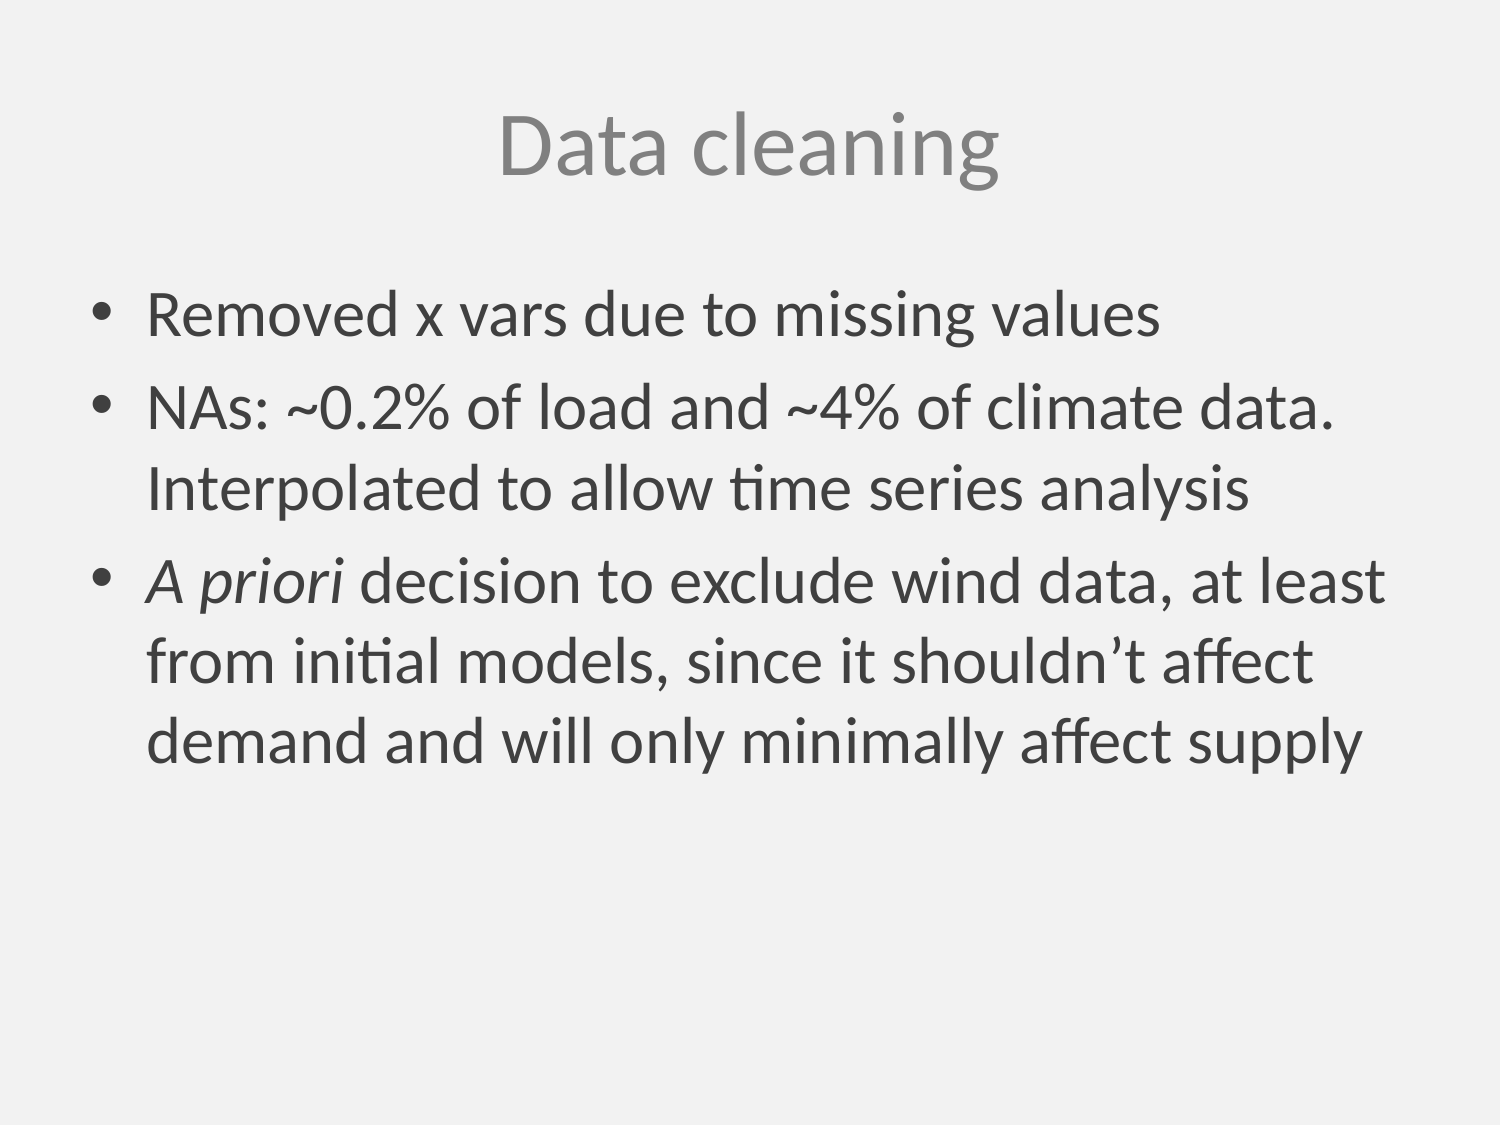

# Data cleaning
Removed x vars due to missing values
NAs: ~0.2% of load and ~4% of climate data. Interpolated to allow time series analysis
A priori decision to exclude wind data, at least from initial models, since it shouldn’t affect demand and will only minimally affect supply